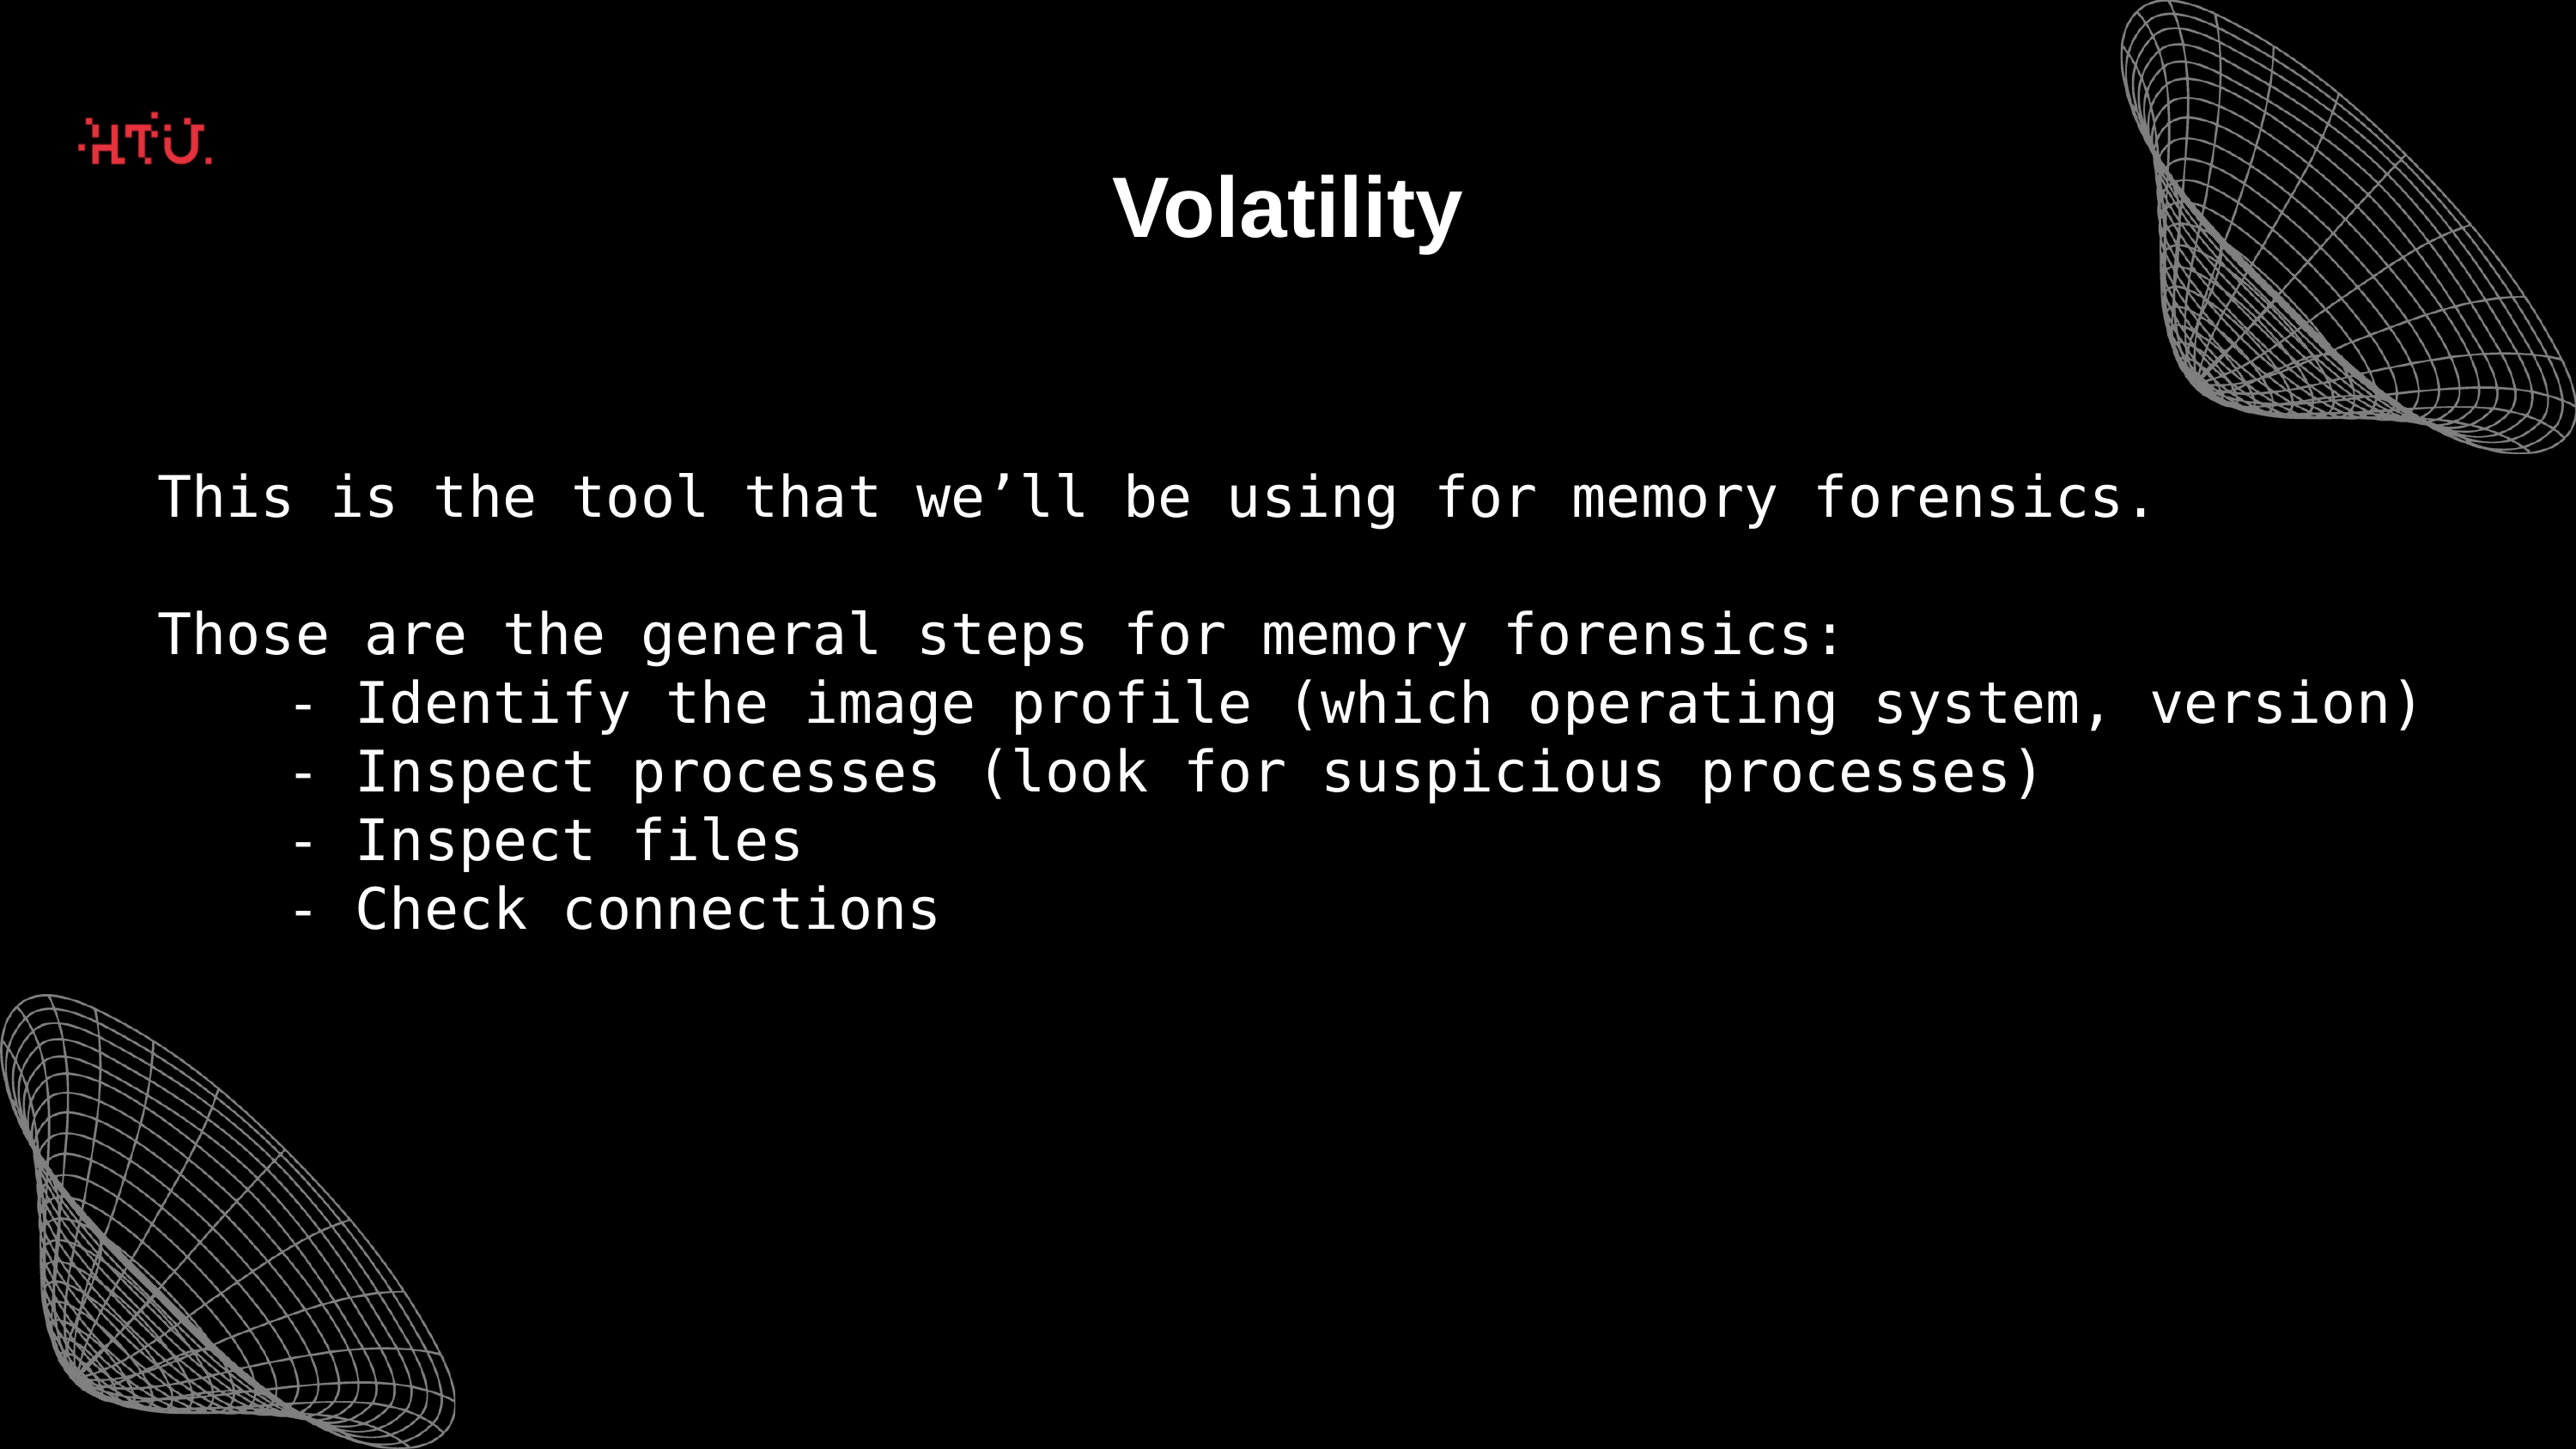

Volatility
This is the tool that we’ll be using for memory forensics.

Those are the general steps for memory forensics:
	- Identify the image profile (which operating system, version)
	- Inspect processes (look for suspicious processes)
	- Inspect files
 	- Check connections